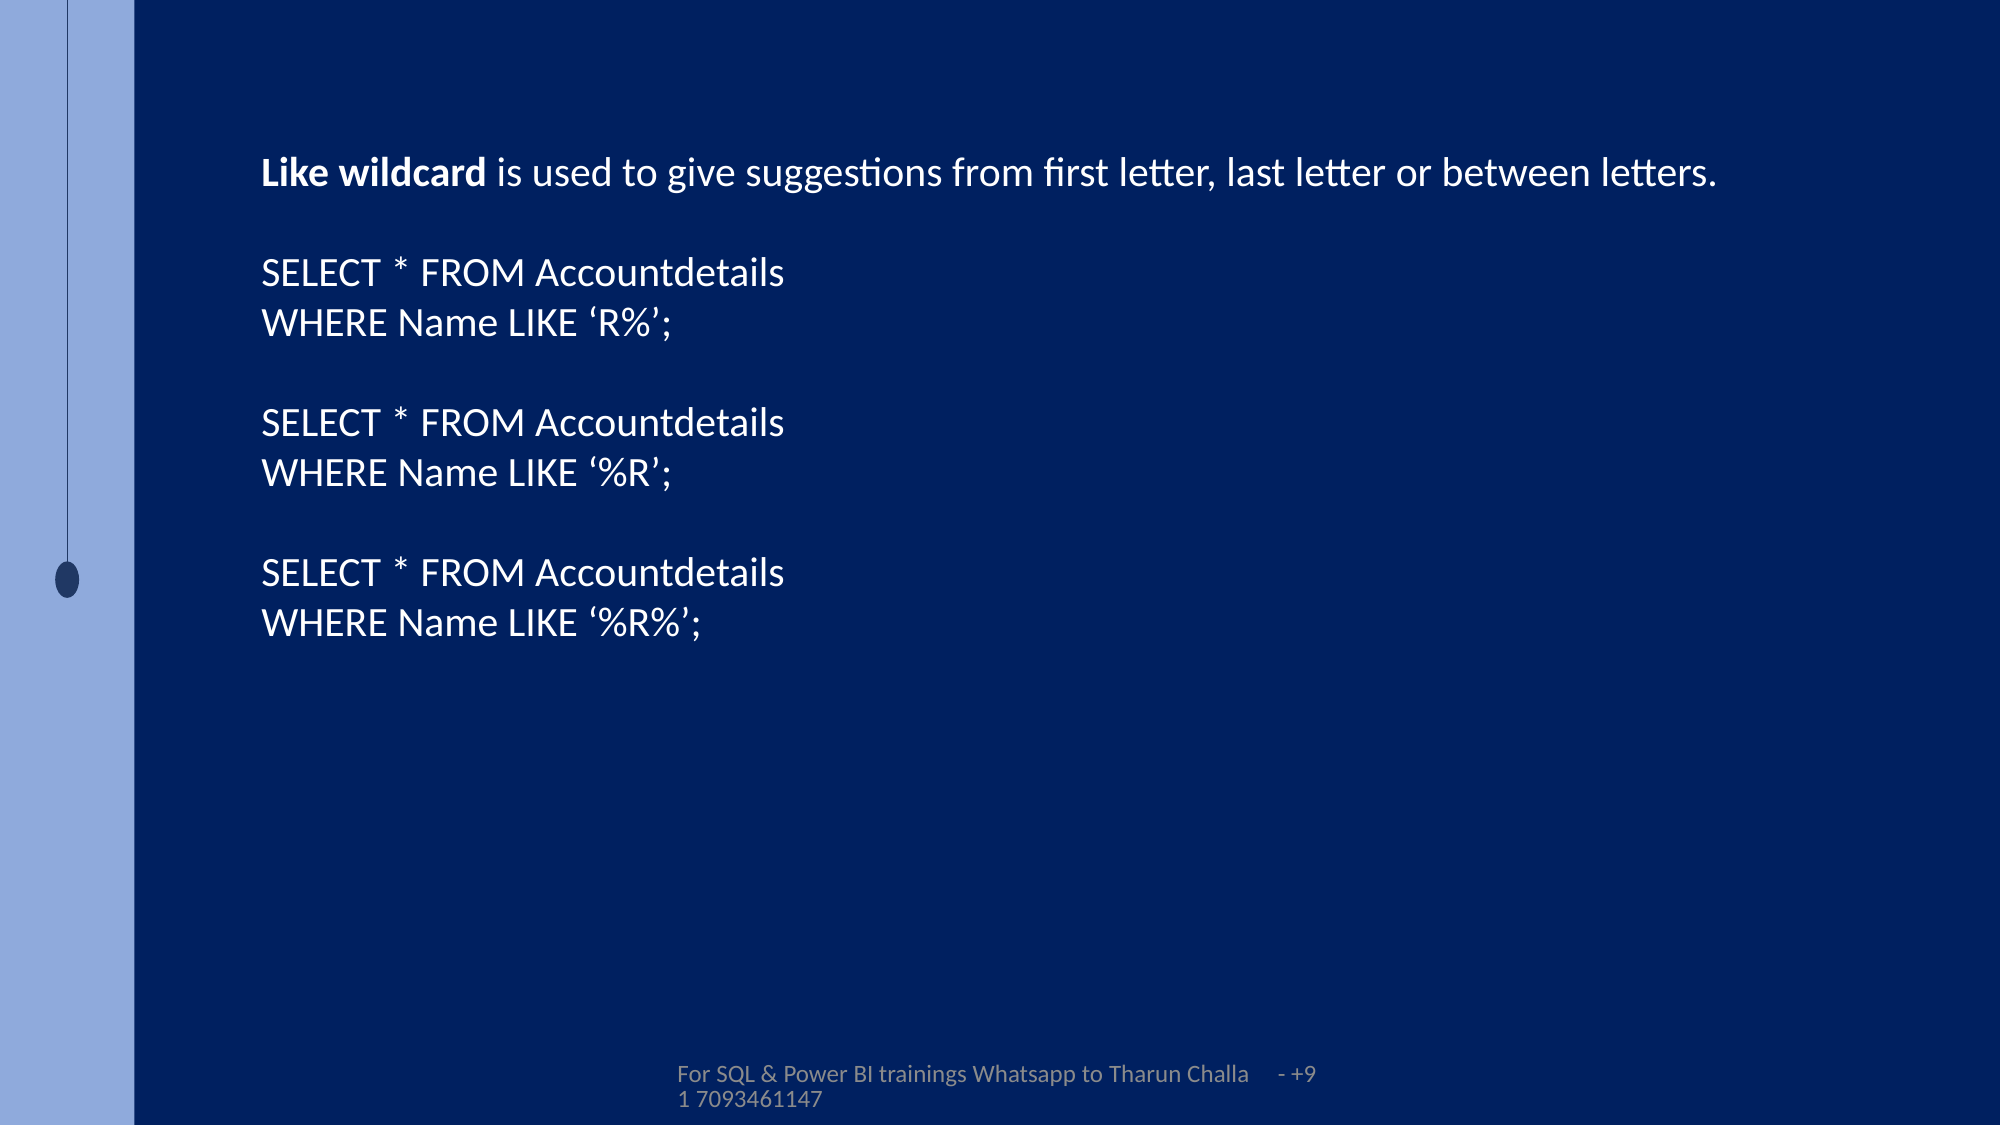

Like wildcard is used to give suggestions from first letter, last letter or between letters.

SELECT * FROM Accountdetails
WHERE Name LIKE ‘R%’;

SELECT * FROM Accountdetails
WHERE Name LIKE ‘%R’;

SELECT * FROM Accountdetails
WHERE Name LIKE ‘%R%’;

For SQL & Power BI trainings Whatsapp to Tharun Challa     - +91 7093461147